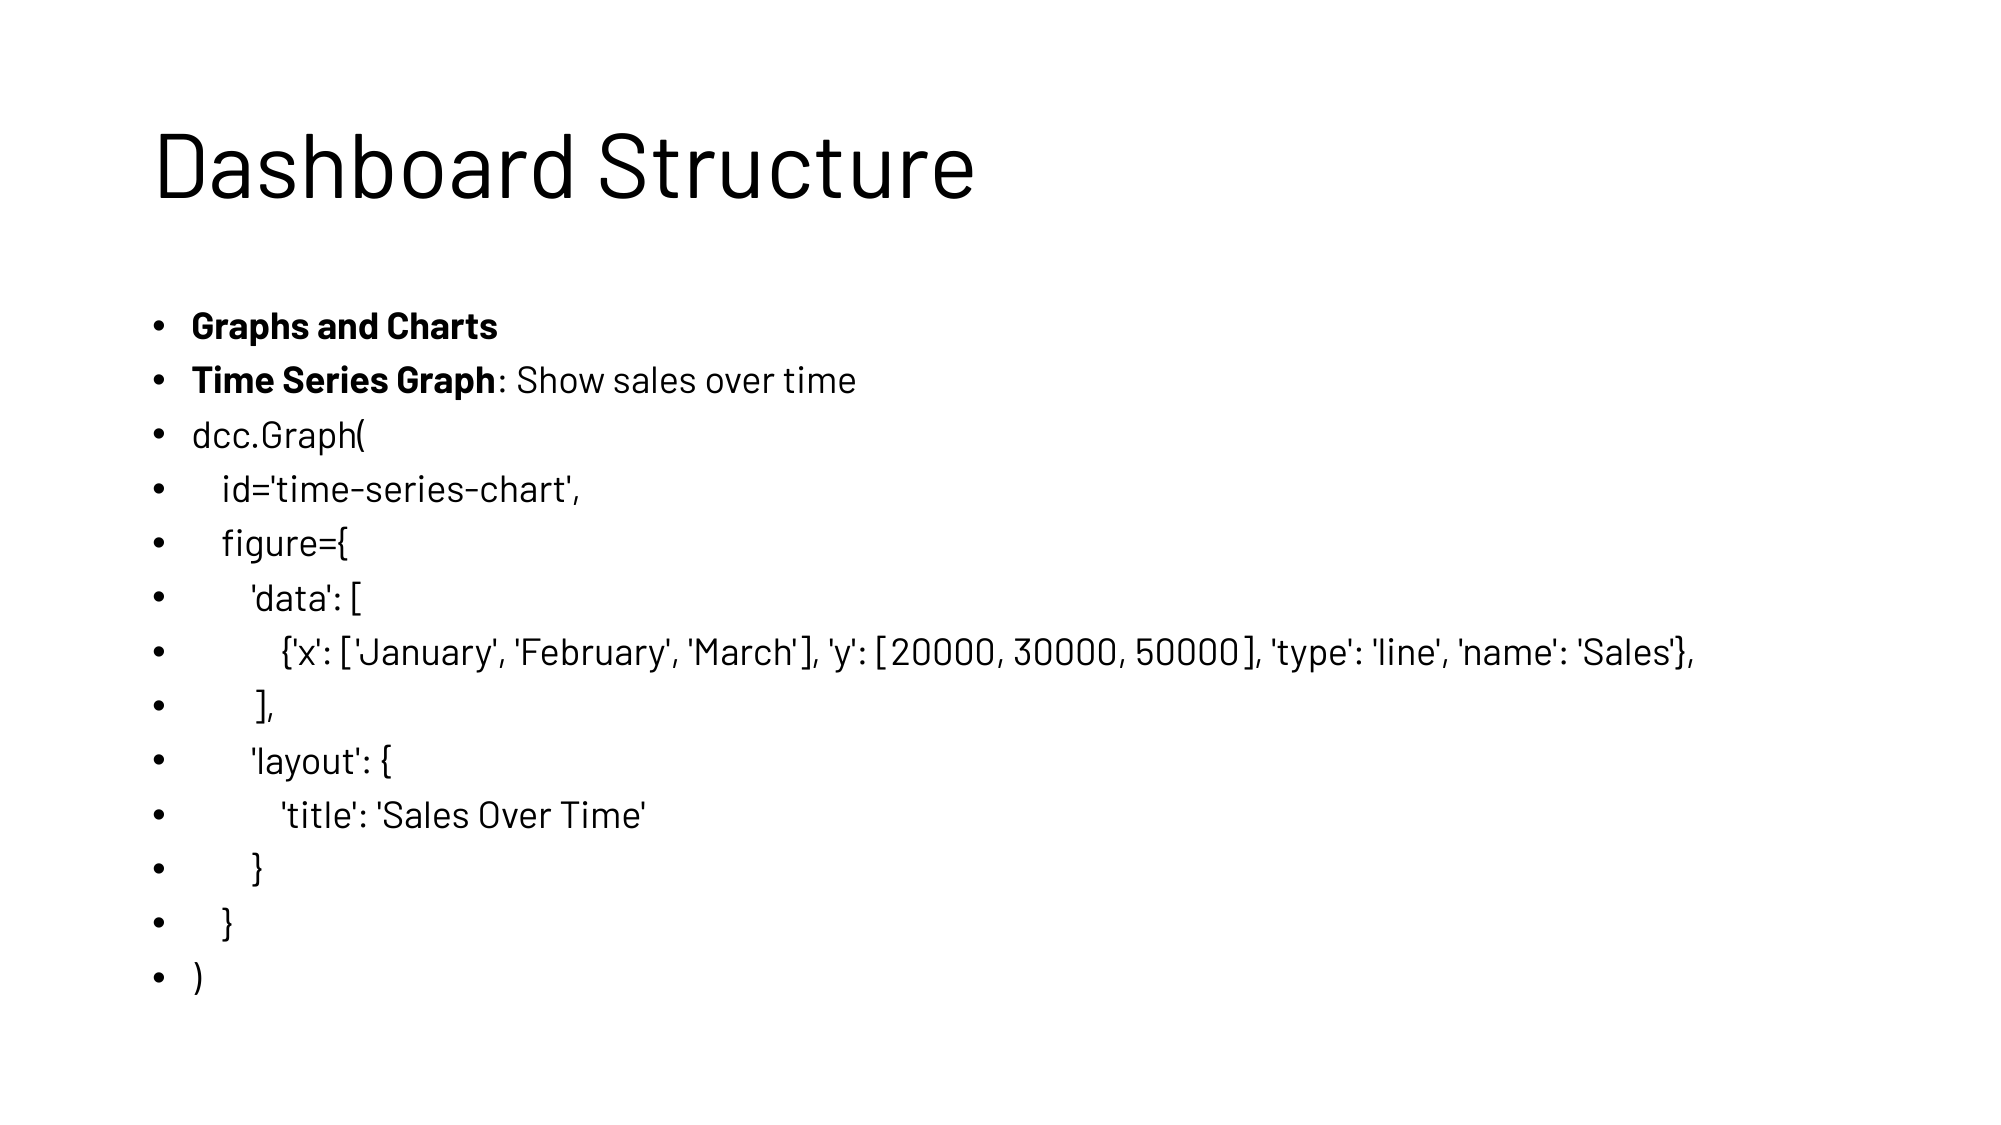

# Dashboard Structure
Graphs and Charts
Time Series Graph: Show sales over time
dcc.Graph(
    id='time-series-chart',
    figure={
        'data': [
            {'x': ['January', 'February', 'March'], 'y': [20000, 30000, 50000], 'type': 'line', 'name': 'Sales'},
        ],
        'layout': {
            'title': 'Sales Over Time'
        }
    }
)